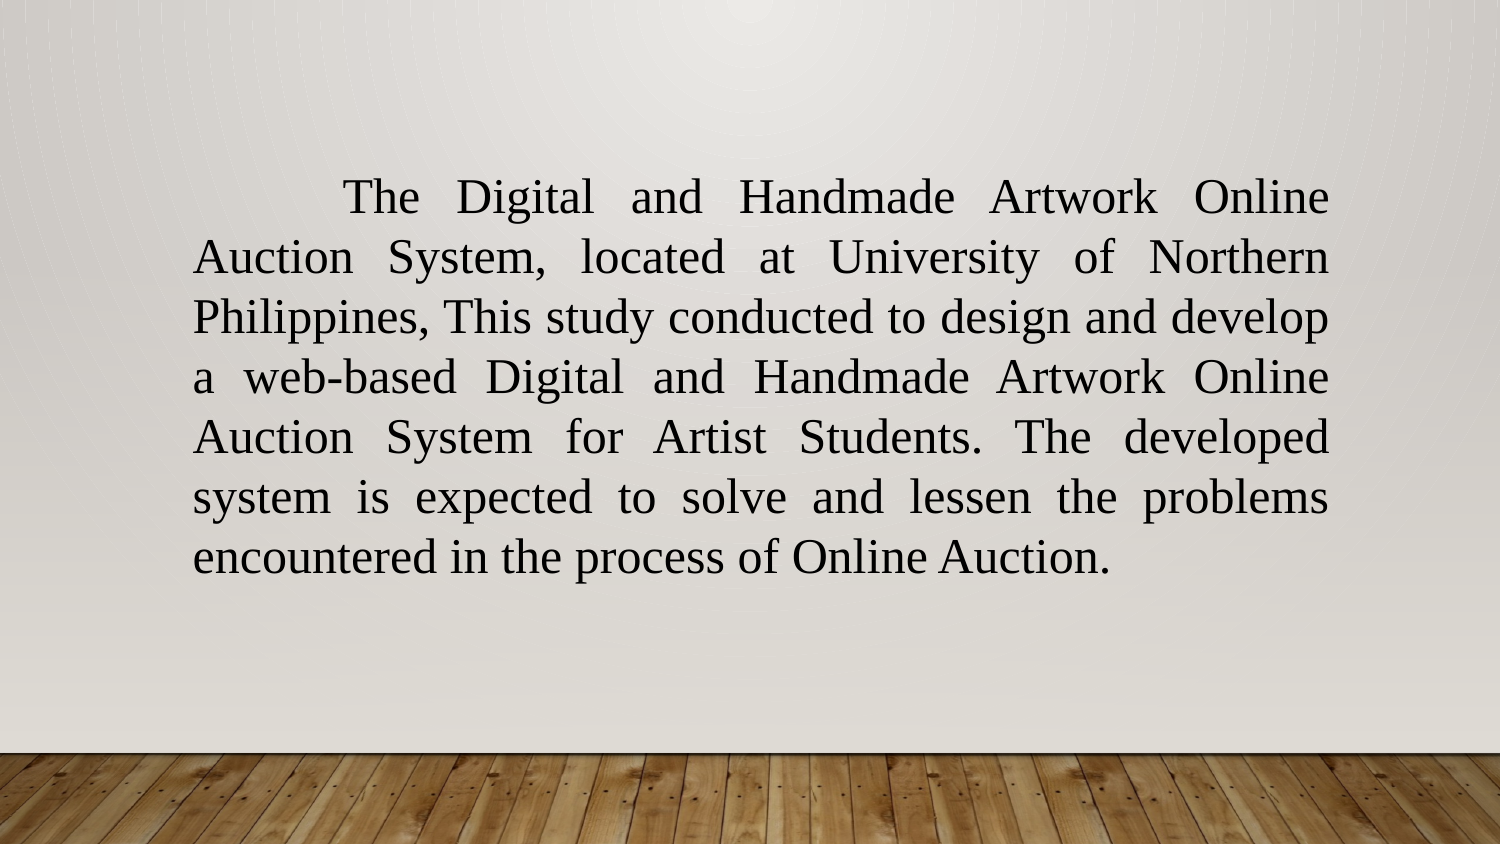

The Digital and Handmade Artwork Online Auction System, located at University of Northern Philippines, This study conducted to design and develop a web-based Digital and Handmade Artwork Online Auction System for Artist Students. The developed system is expected to solve and lessen the problems encountered in the process of Online Auction.